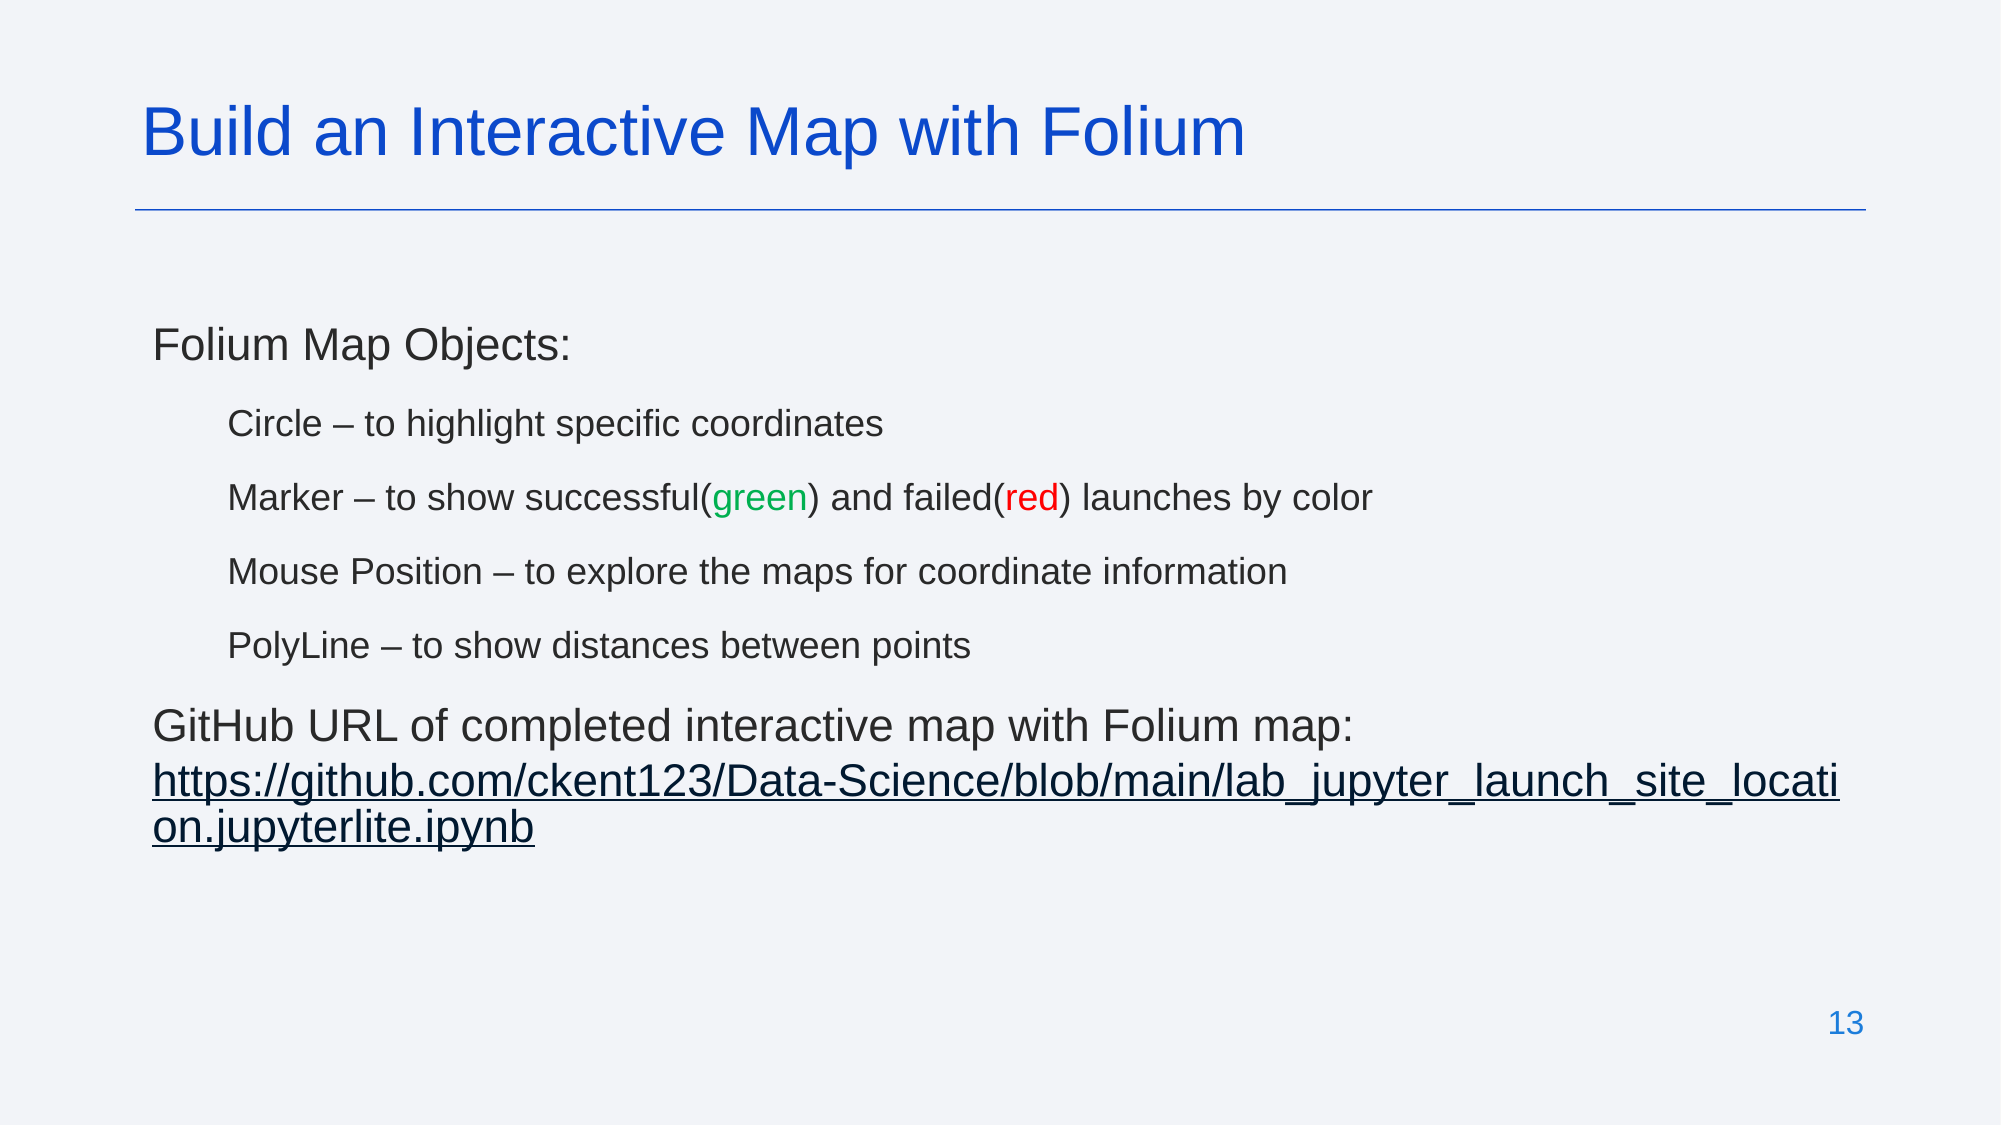

Build an Interactive Map with Folium
Folium Map Objects:
Circle – to highlight specific coordinates
Marker – to show successful(green) and failed(red) launches by color
Mouse Position – to explore the maps for coordinate information
PolyLine – to show distances between points
GitHub URL of completed interactive map with Folium map: https://github.com/ckent123/Data-Science/blob/main/lab_jupyter_launch_site_location.jupyterlite.ipynb
13